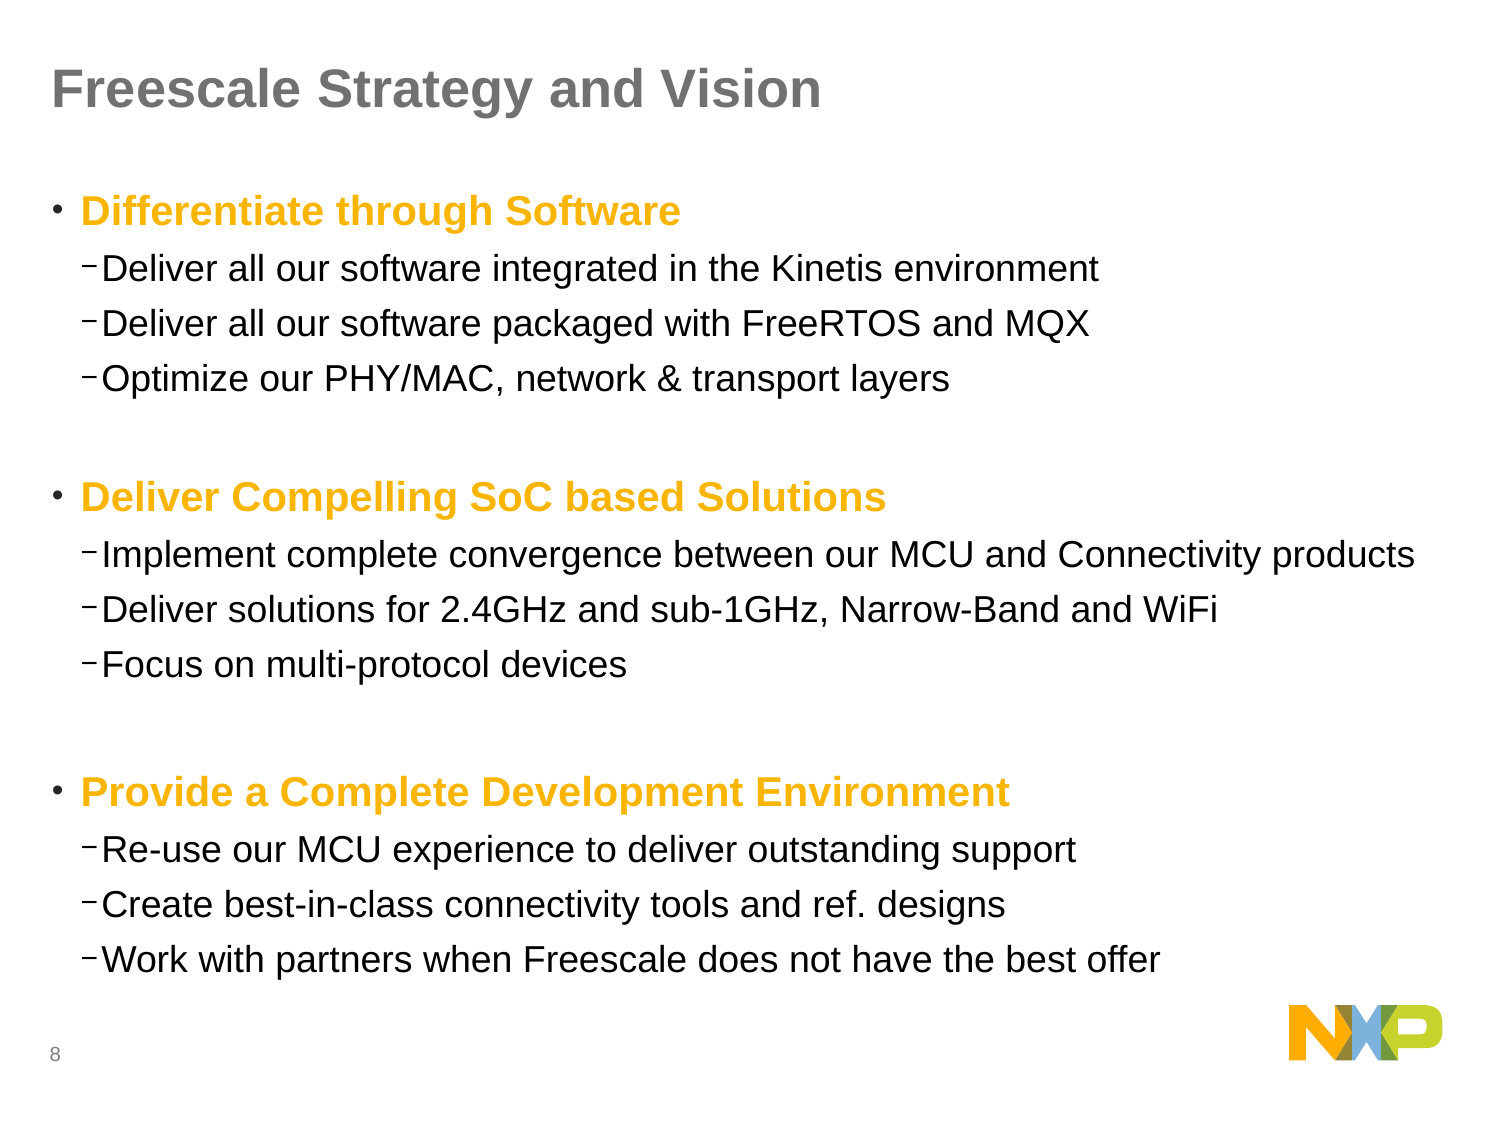

# Freescale Strategy and Vision
Differentiate through Software
Deliver all our software integrated in the Kinetis environment
Deliver all our software packaged with FreeRTOS and MQX
Optimize our PHY/MAC, network & transport layers

Deliver Compelling SoC based Solutions
Implement complete convergence between our MCU and Connectivity products
Deliver solutions for 2.4GHz and sub-1GHz, Narrow-Band and WiFi
Focus on multi-protocol devices

Provide a Complete Development Environment
Re-use our MCU experience to deliver outstanding support
Create best-in-class connectivity tools and ref. designs
Work with partners when Freescale does not have the best offer